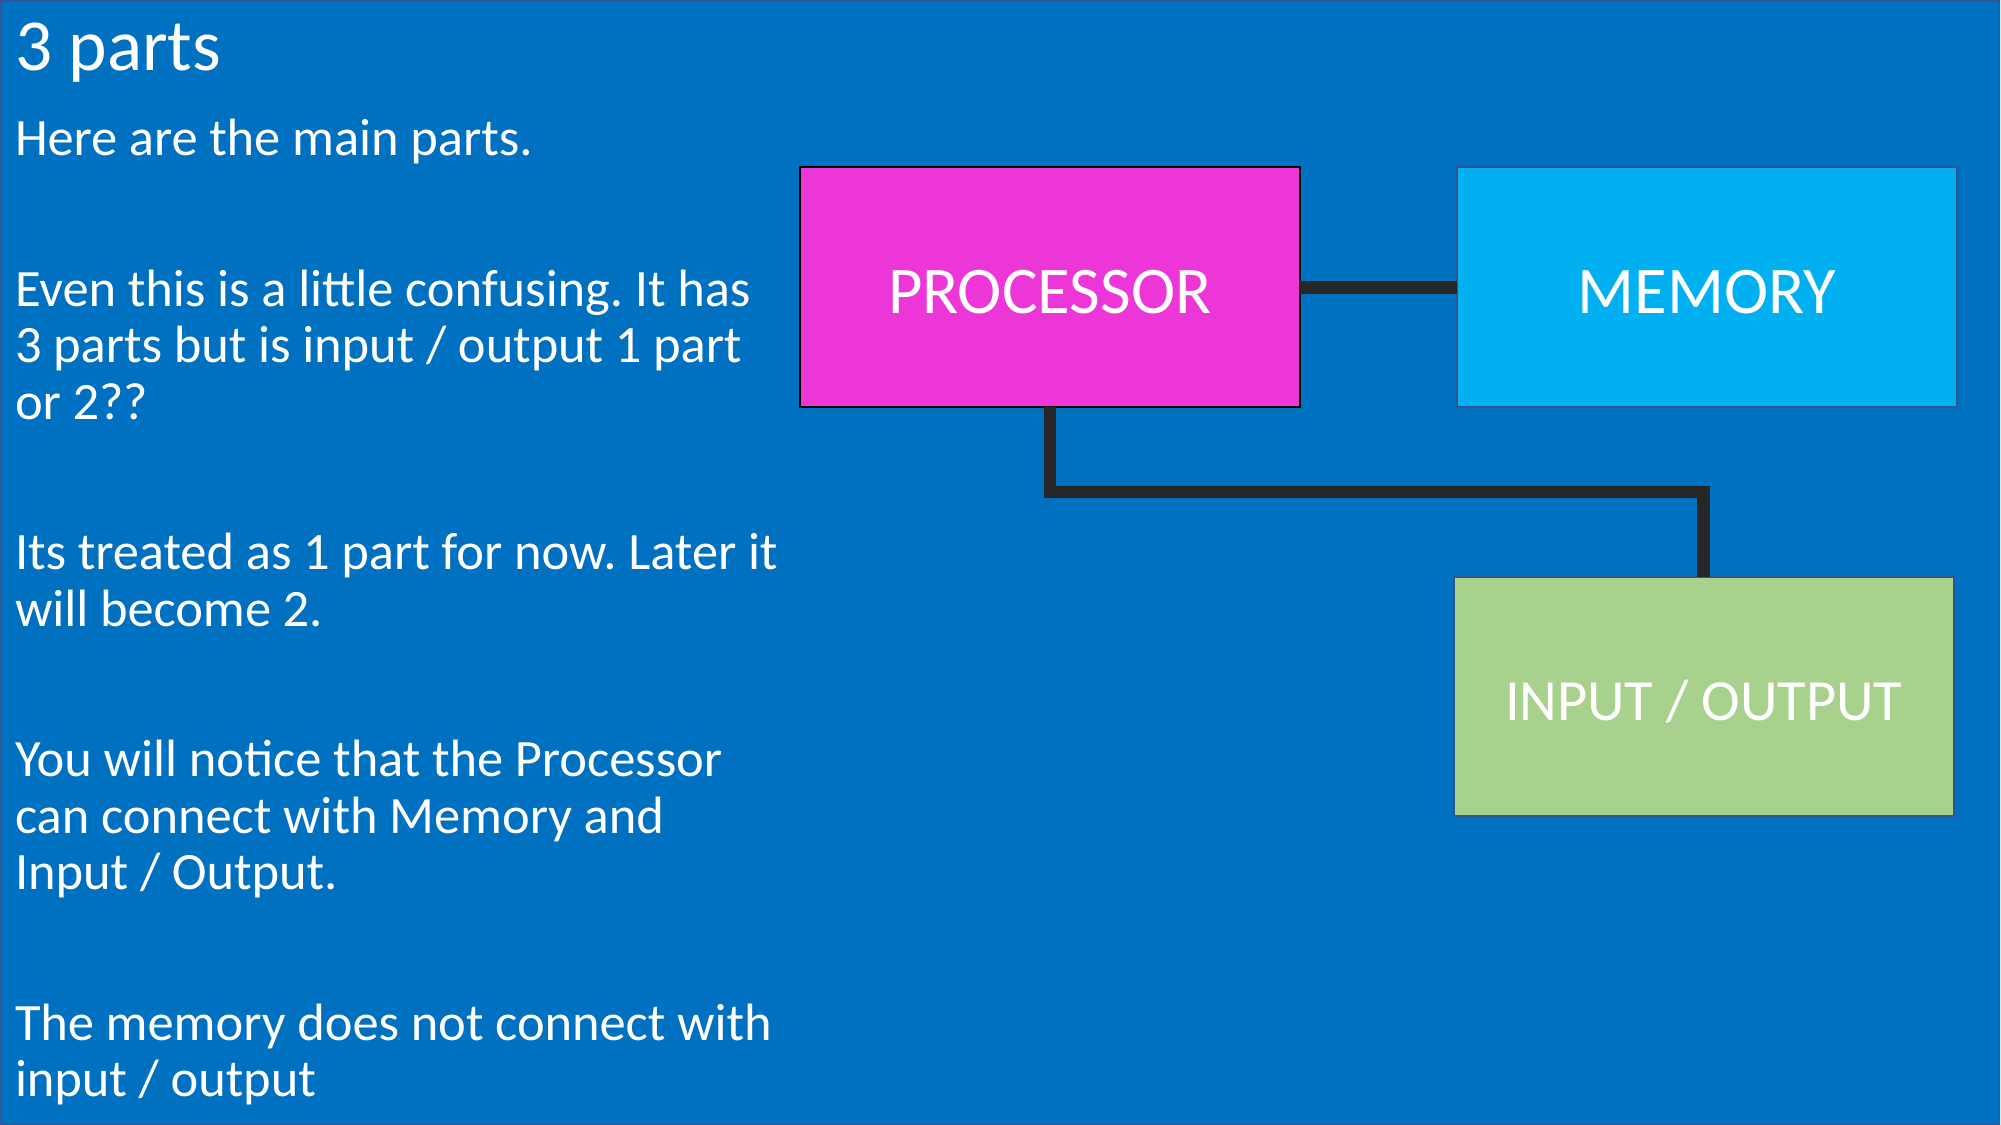

# 3 parts
Here are the main parts.

Even this is a little confusing. It has 3 parts but is input / output 1 part or 2??

Its treated as 1 part for now. Later it will become 2.

You will notice that the Processor can connect with Memory and Input / Output.

The memory does not connect with input / output
MEMORY
PROCESSOR
INPUT / OUTPUT